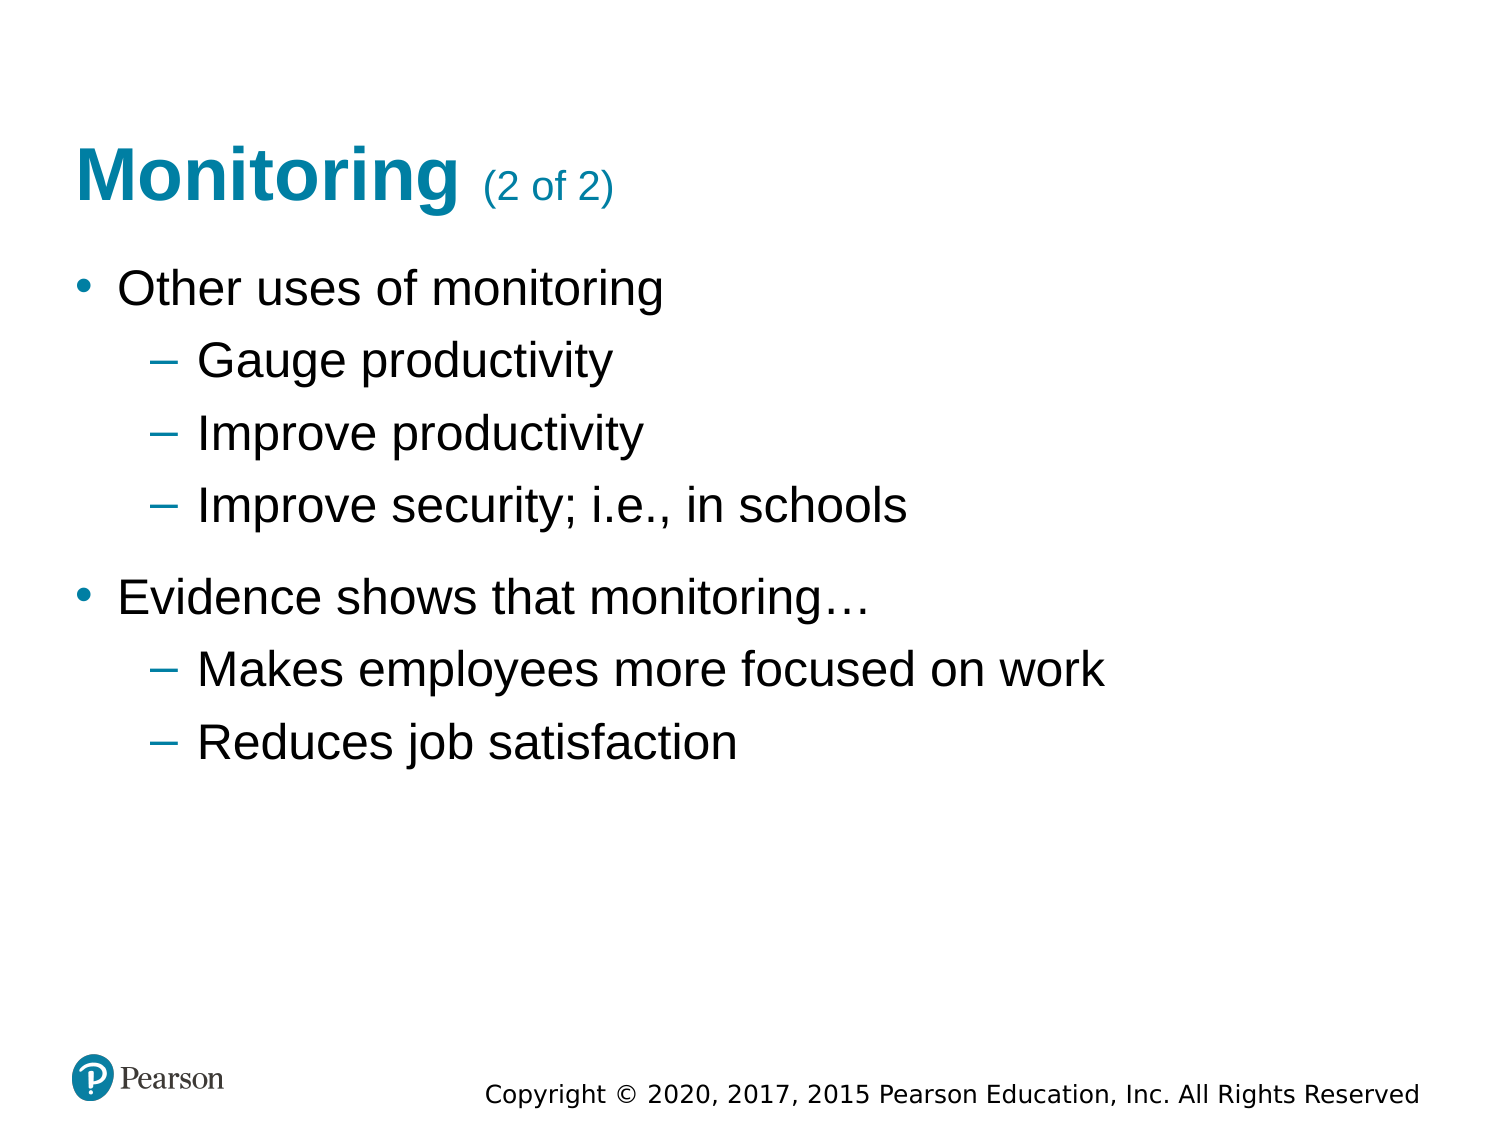

# Monitoring (2 of 2)
Other uses of monitoring
Gauge productivity
Improve productivity
Improve security; i.e., in schools
Evidence shows that monitoring…
Makes employees more focused on work
Reduces job satisfaction